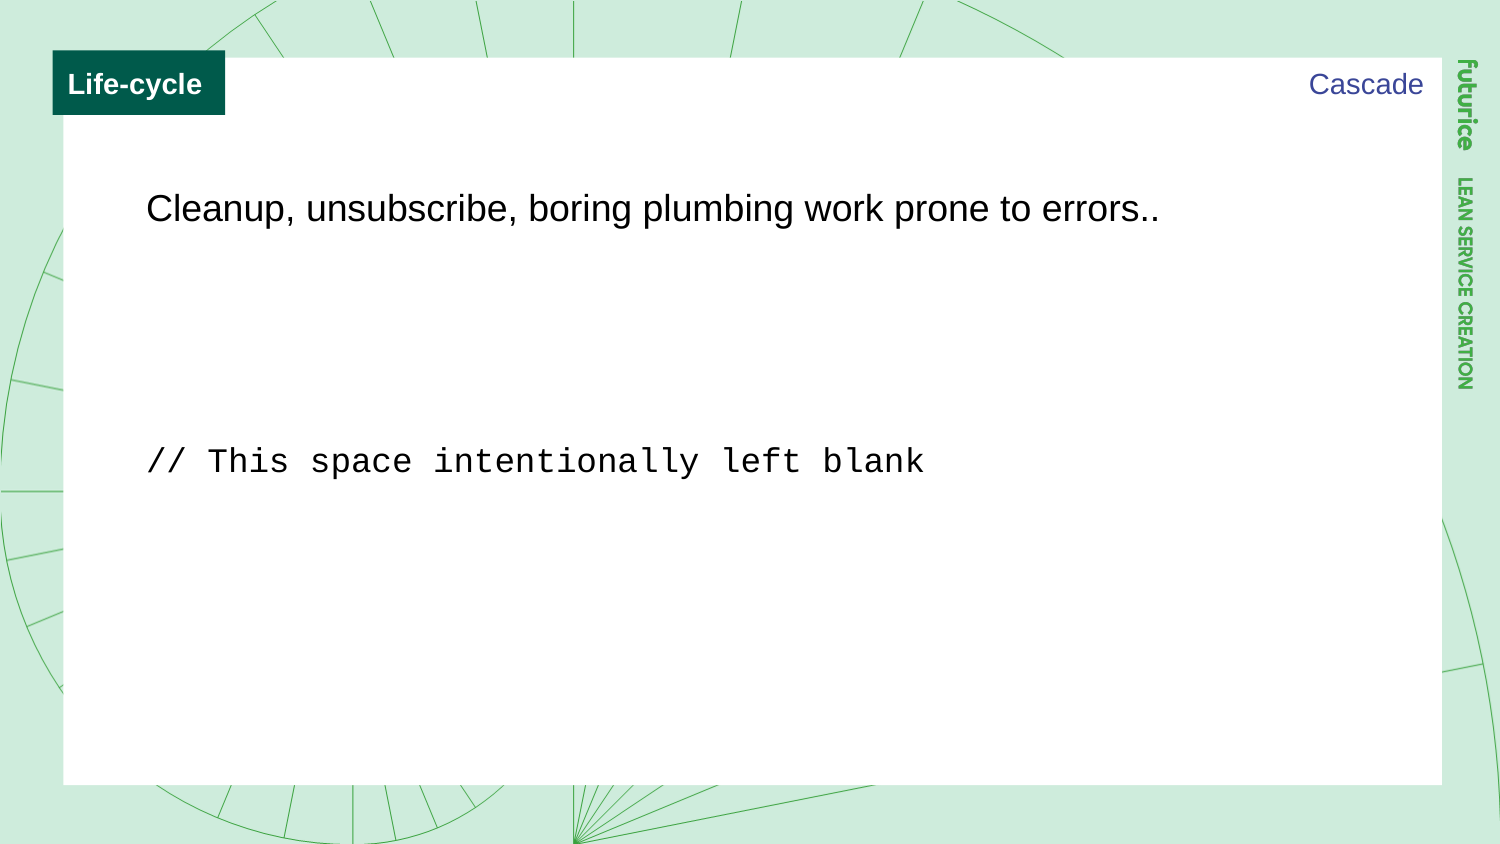

Life-cycle
Cascade
Cleanup, unsubscribe, boring plumbing work prone to errors..

// This space intentionally left blank